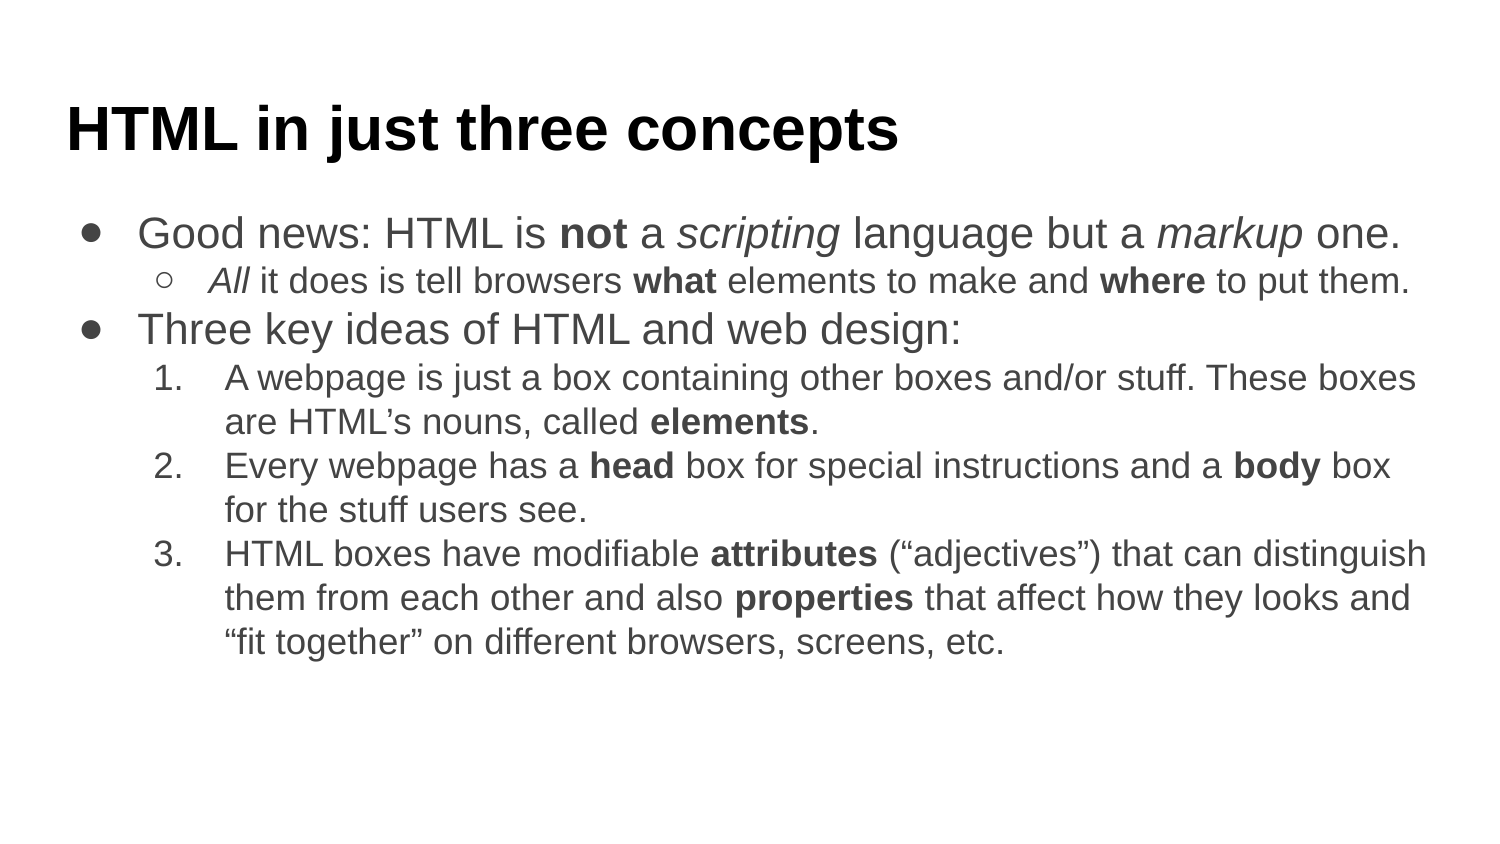

# HTML in just three concepts
Good news: HTML is not a scripting language but a markup one.
All it does is tell browsers what elements to make and where to put them.
Three key ideas of HTML and web design:
A webpage is just a box containing other boxes and/or stuff. These boxes are HTML’s nouns, called elements.
Every webpage has a head box for special instructions and a body box for the stuff users see.
HTML boxes have modifiable attributes (“adjectives”) that can distinguish them from each other and also properties that affect how they looks and “fit together” on different browsers, screens, etc.